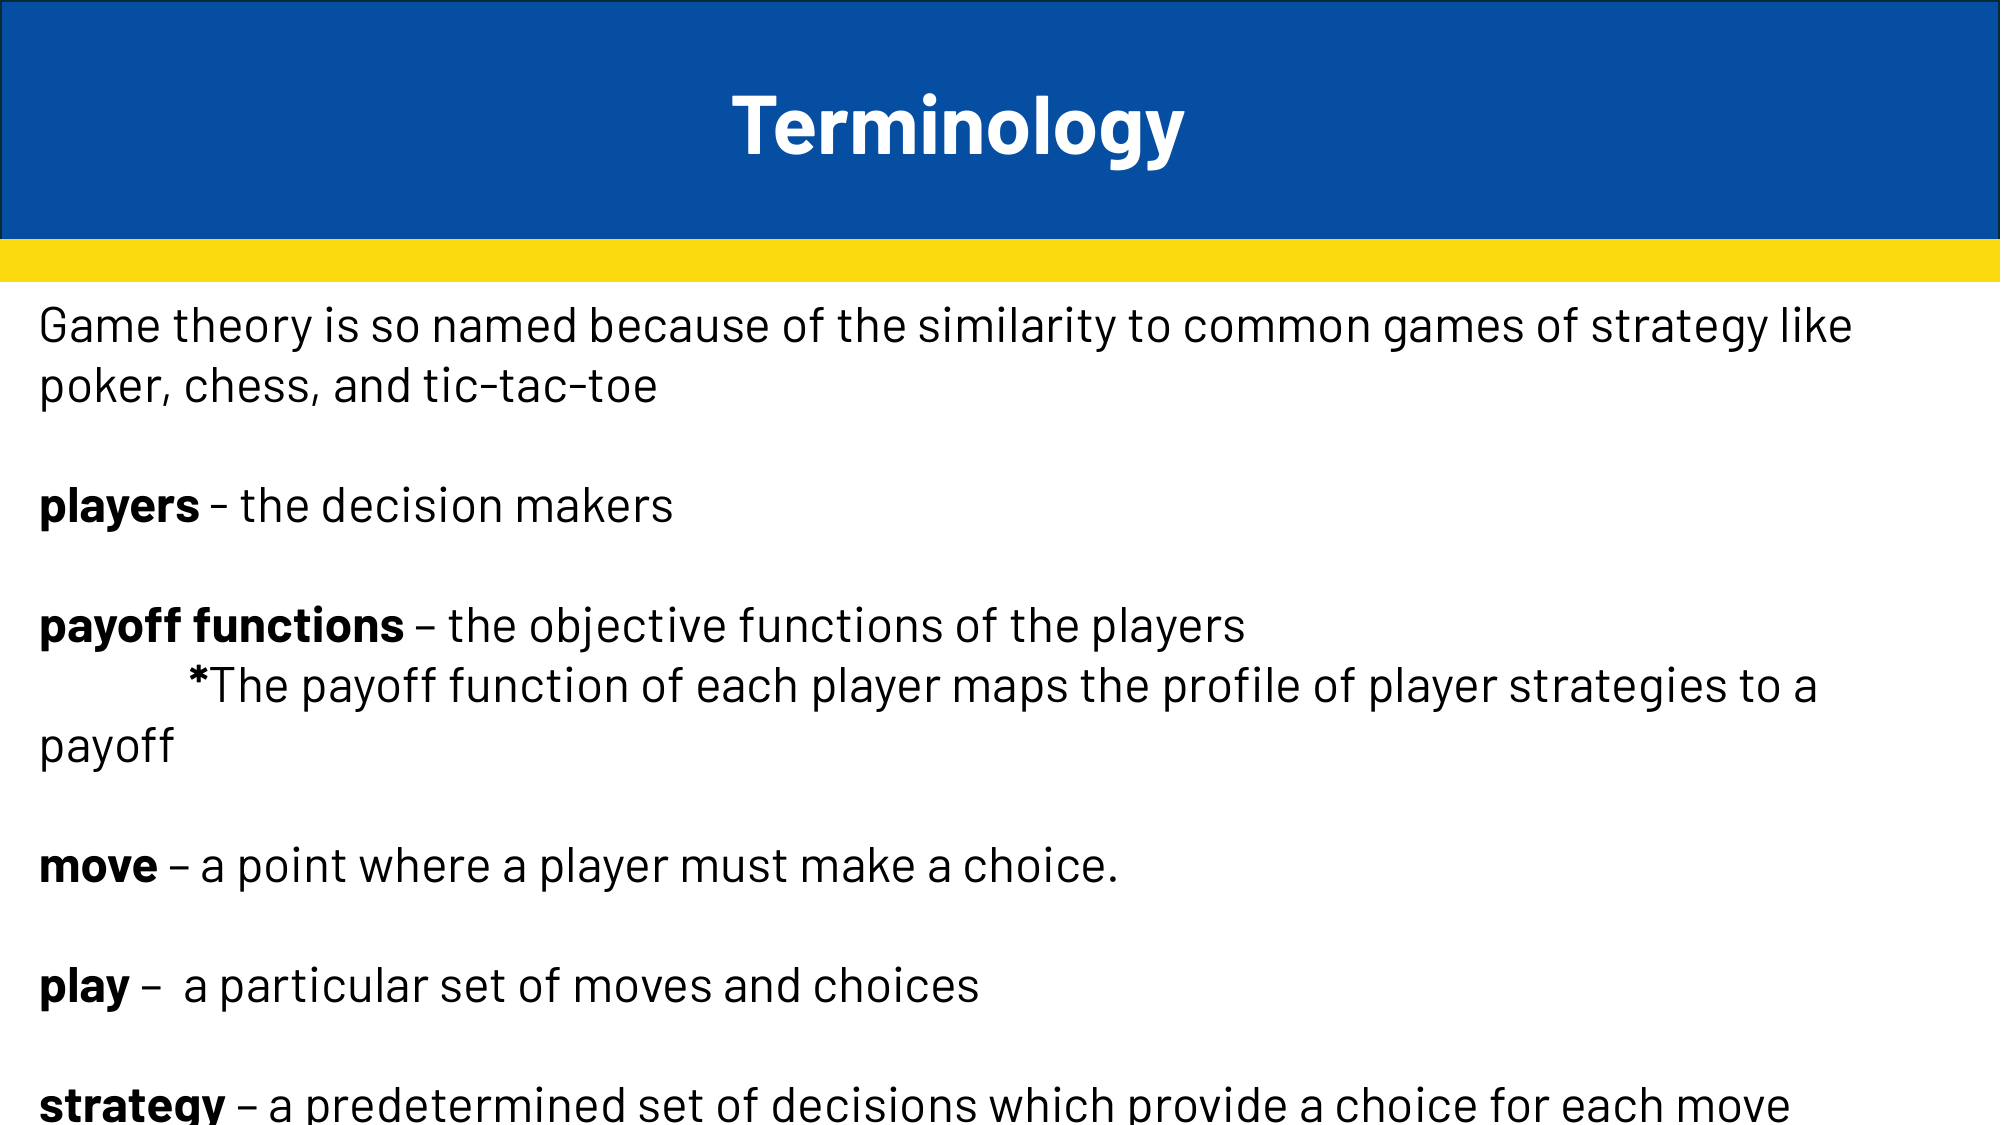

Terminology

Game theory is so named because of the similarity to common games of strategy like poker, chess, and tic-tac-toe

players - the decision makers

payoff functions – the objective functions of the players
	*The payoff function of each player maps the profile of player strategies to a payoff

move – a point where a player must make a choice.

play –  a particular set of moves and choices

strategy – a predetermined set of decisions which provide a choice for each move